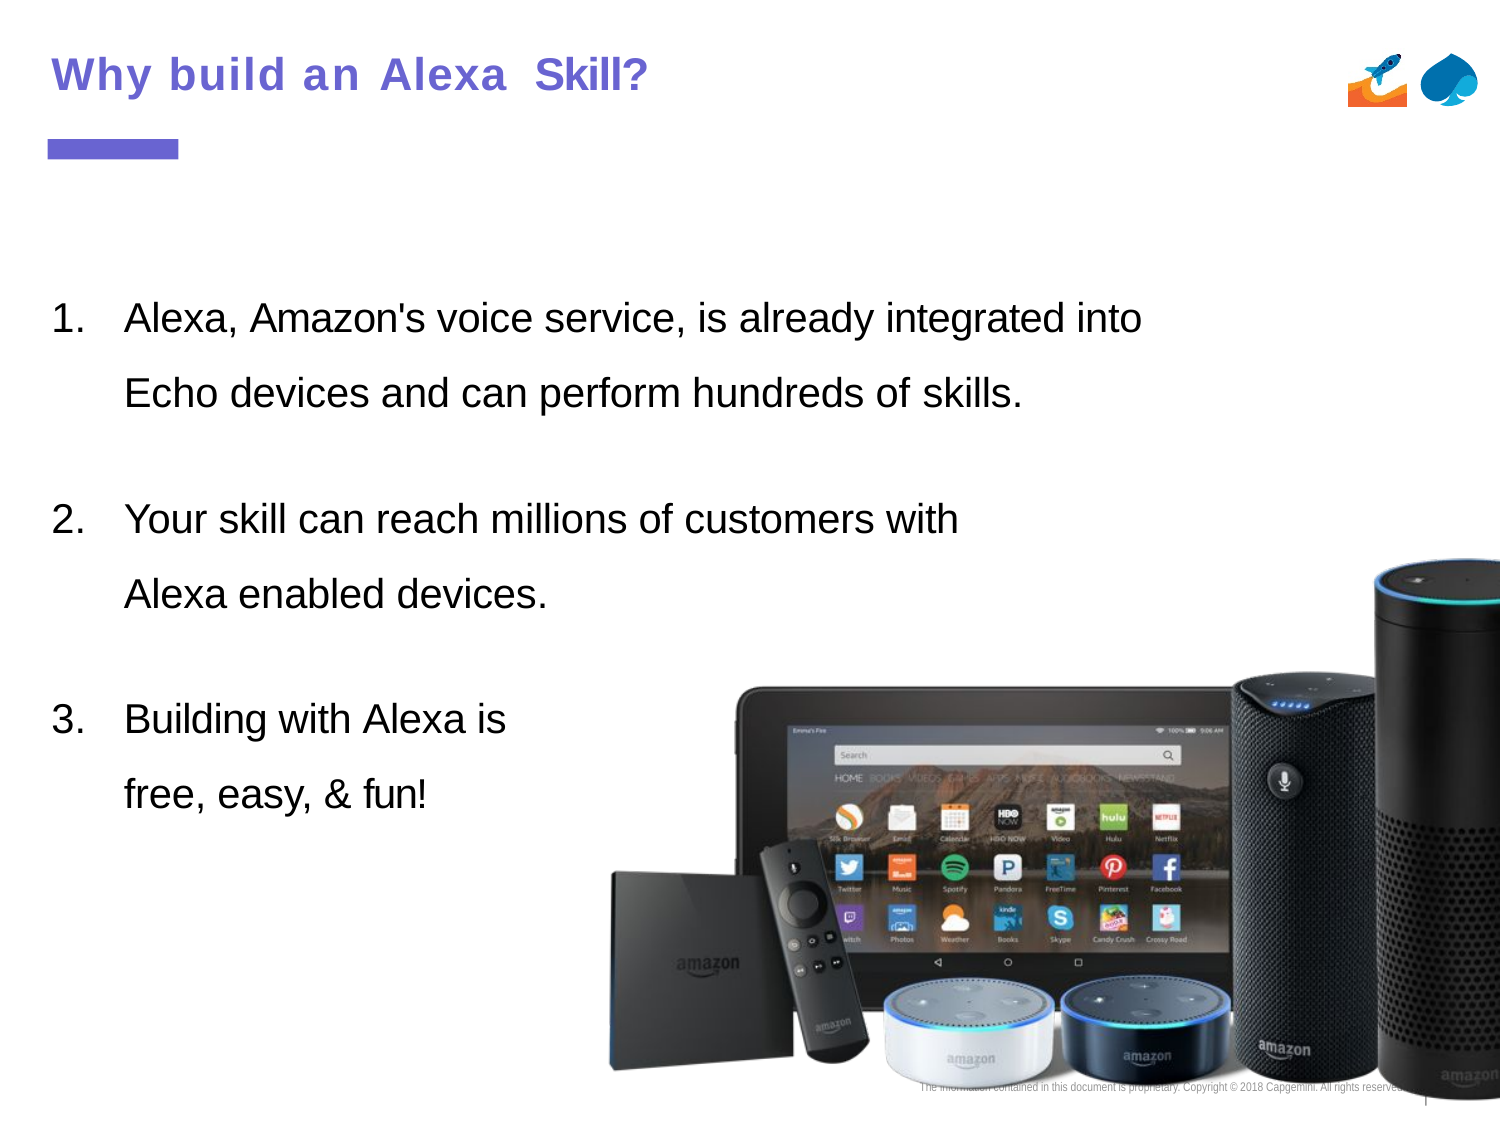

# Why build an Alexa  Skill?
Alexa, Amazon's voice service, is already integrated into  Echo devices and can perform hundreds of skills.

Your skill can reach millions of customers with  Alexa enabled devices.

Building with Alexa is  free, easy, & fun!